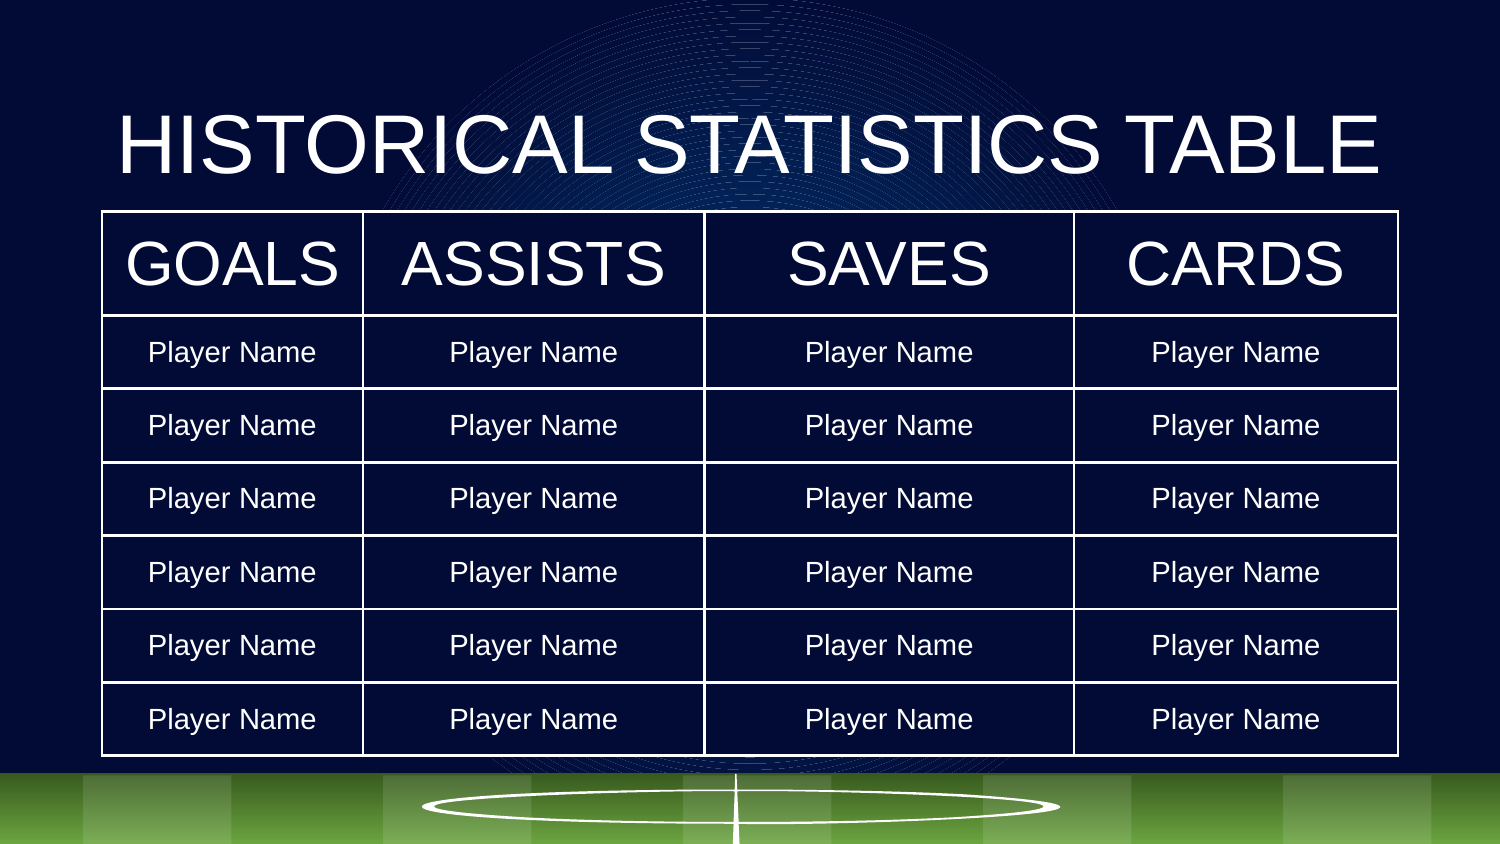

# HISTORICAL STATISTICS TABLE
| GOALS | ASSISTS | SAVES | CARDS |
| --- | --- | --- | --- |
| Player Name | Player Name | Player Name | Player Name |
| Player Name | Player Name | Player Name | Player Name |
| Player Name | Player Name | Player Name | Player Name |
| Player Name | Player Name | Player Name | Player Name |
| Player Name | Player Name | Player Name | Player Name |
| Player Name | Player Name | Player Name | Player Name |